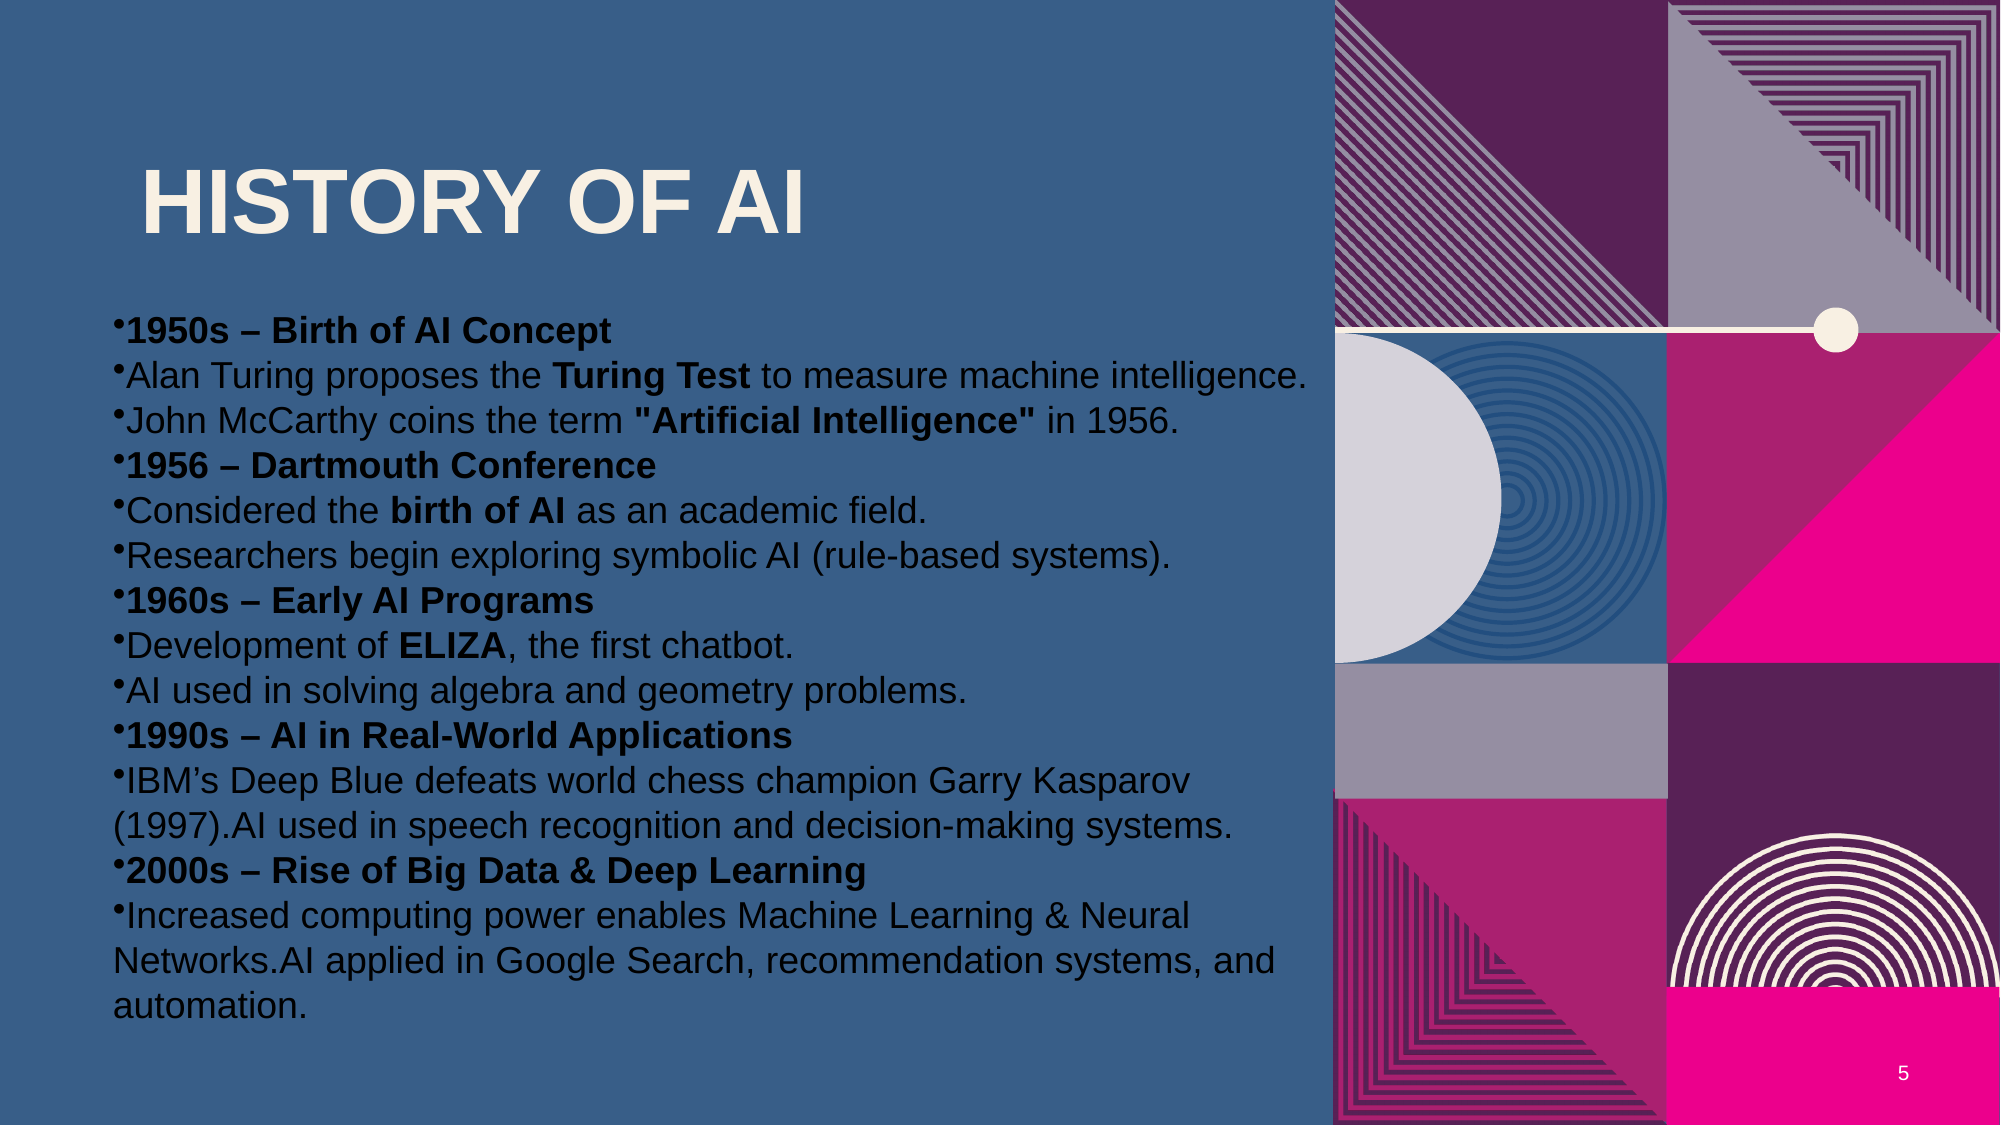

# History of AI
1950s – Birth of AI Concept
Alan Turing proposes the Turing Test to measure machine intelligence.
John McCarthy coins the term "Artificial Intelligence" in 1956.
1956 – Dartmouth Conference
Considered the birth of AI as an academic field.
Researchers begin exploring symbolic AI (rule-based systems).
1960s – Early AI Programs
Development of ELIZA, the first chatbot.
AI used in solving algebra and geometry problems.
1990s – AI in Real-World Applications
IBM’s Deep Blue defeats world chess champion Garry Kasparov (1997).AI used in speech recognition and decision-making systems.
2000s – Rise of Big Data & Deep Learning
Increased computing power enables Machine Learning & Neural Networks.AI applied in Google Search, recommendation systems, and automation.
5